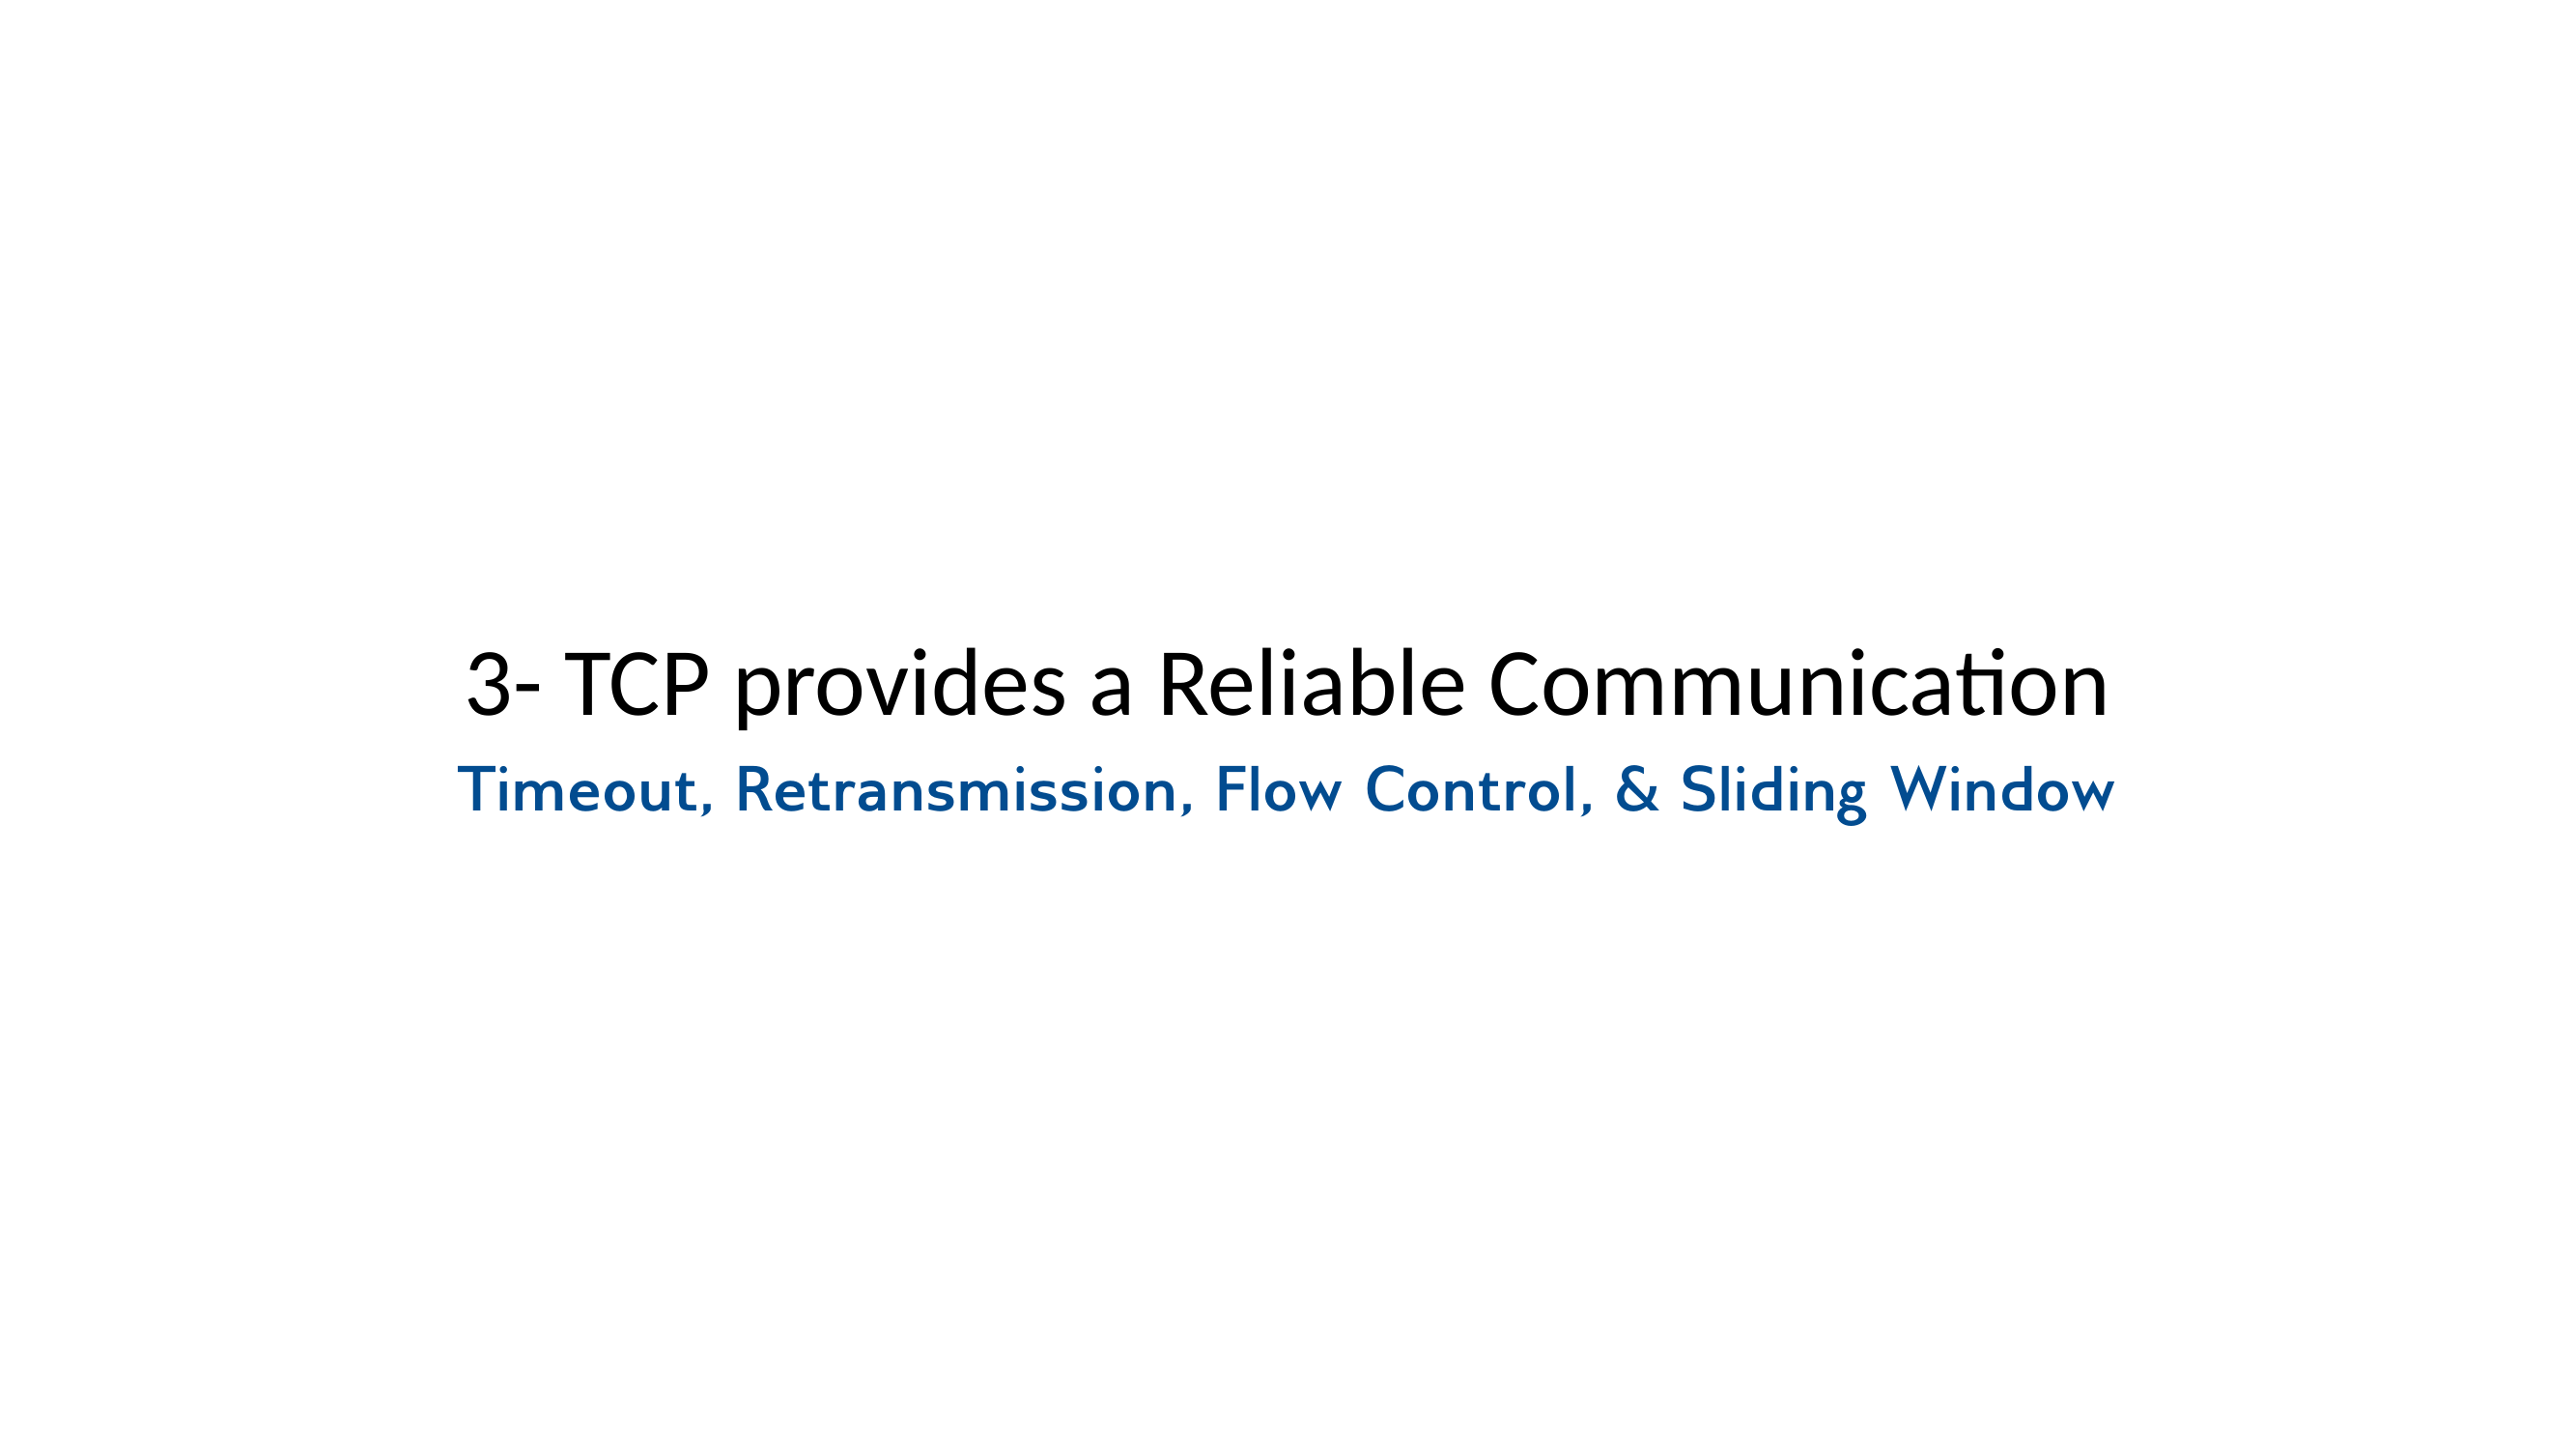

# 3- TCP provides a Reliable Communication
Timeout, Retransmission, Flow Control, & Sliding Window